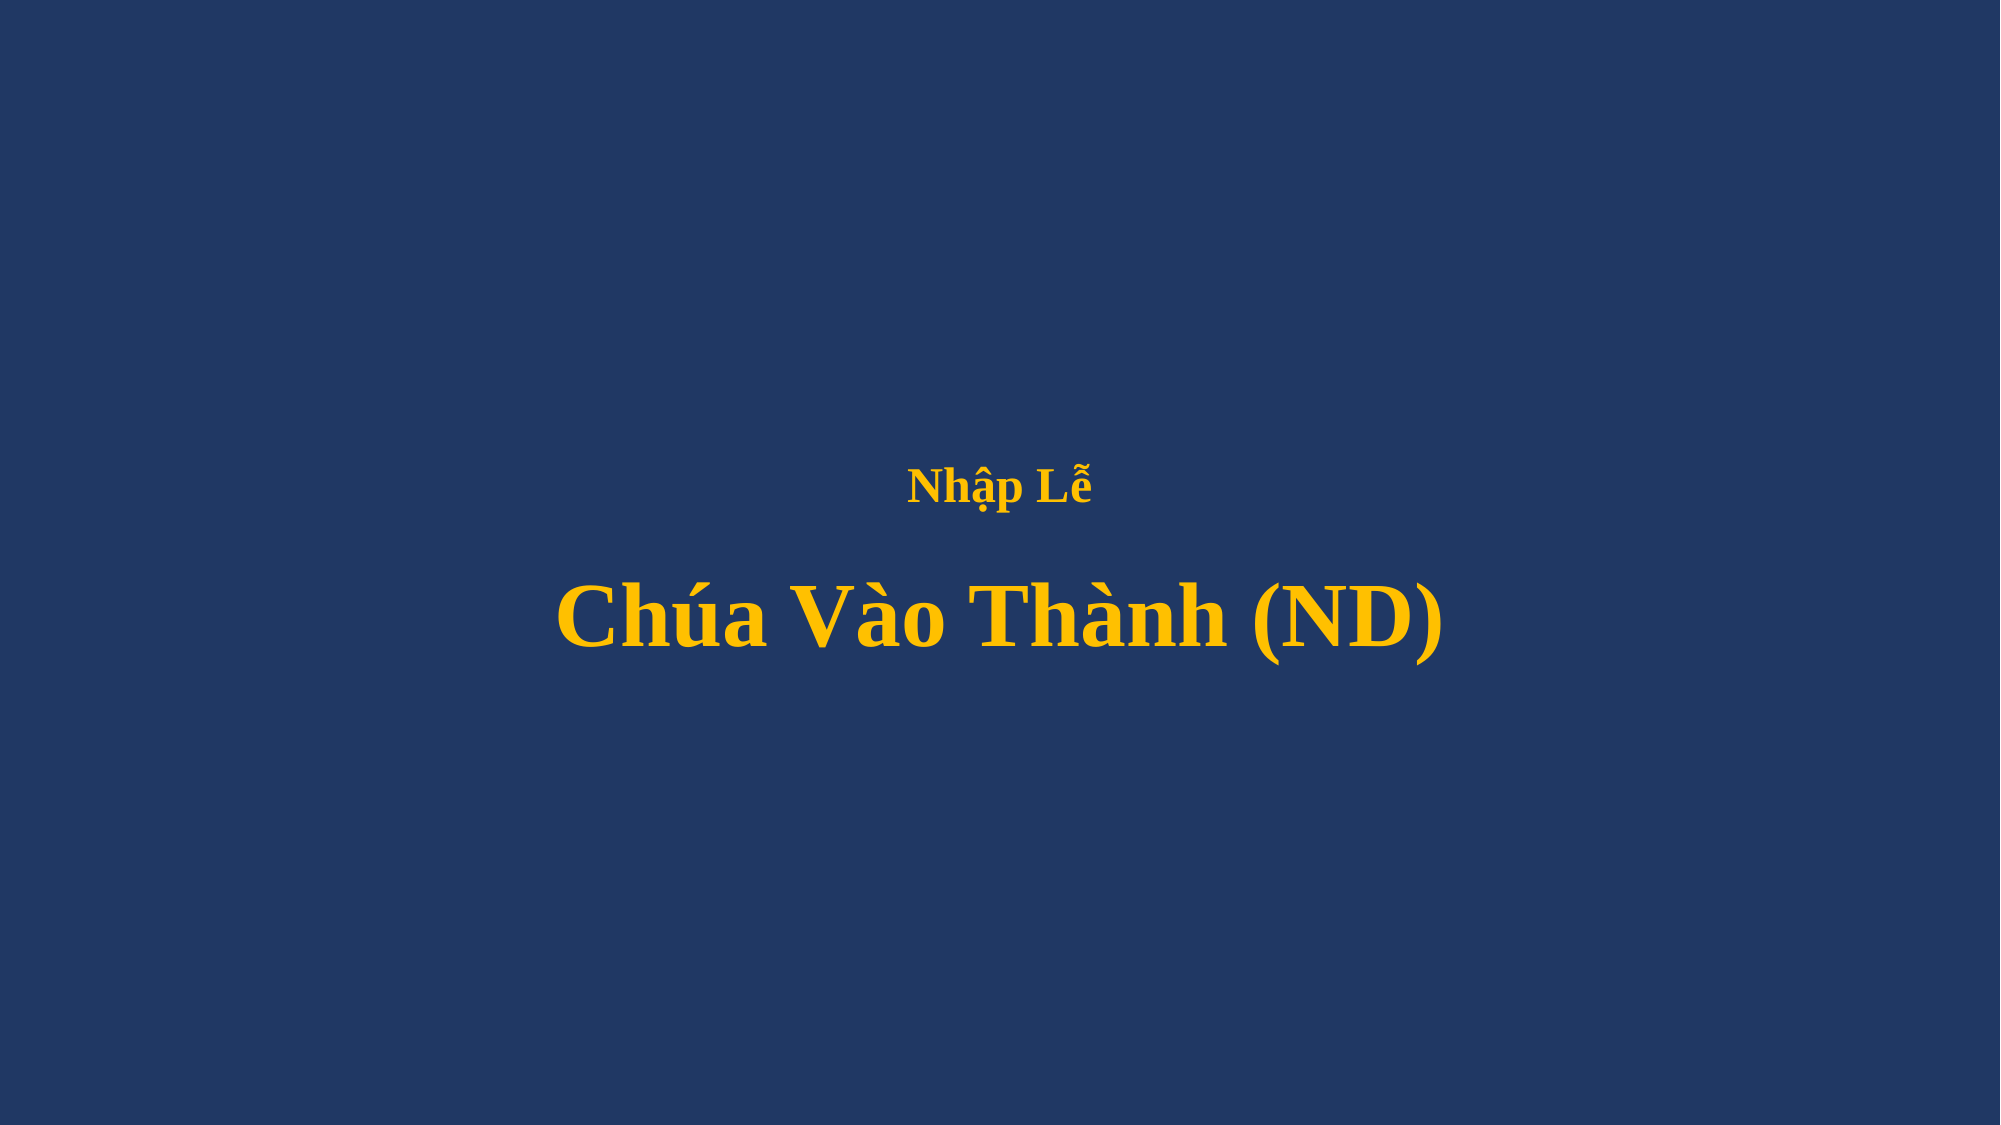

# Nhập Lễ Chúa Vào Thành (ND)